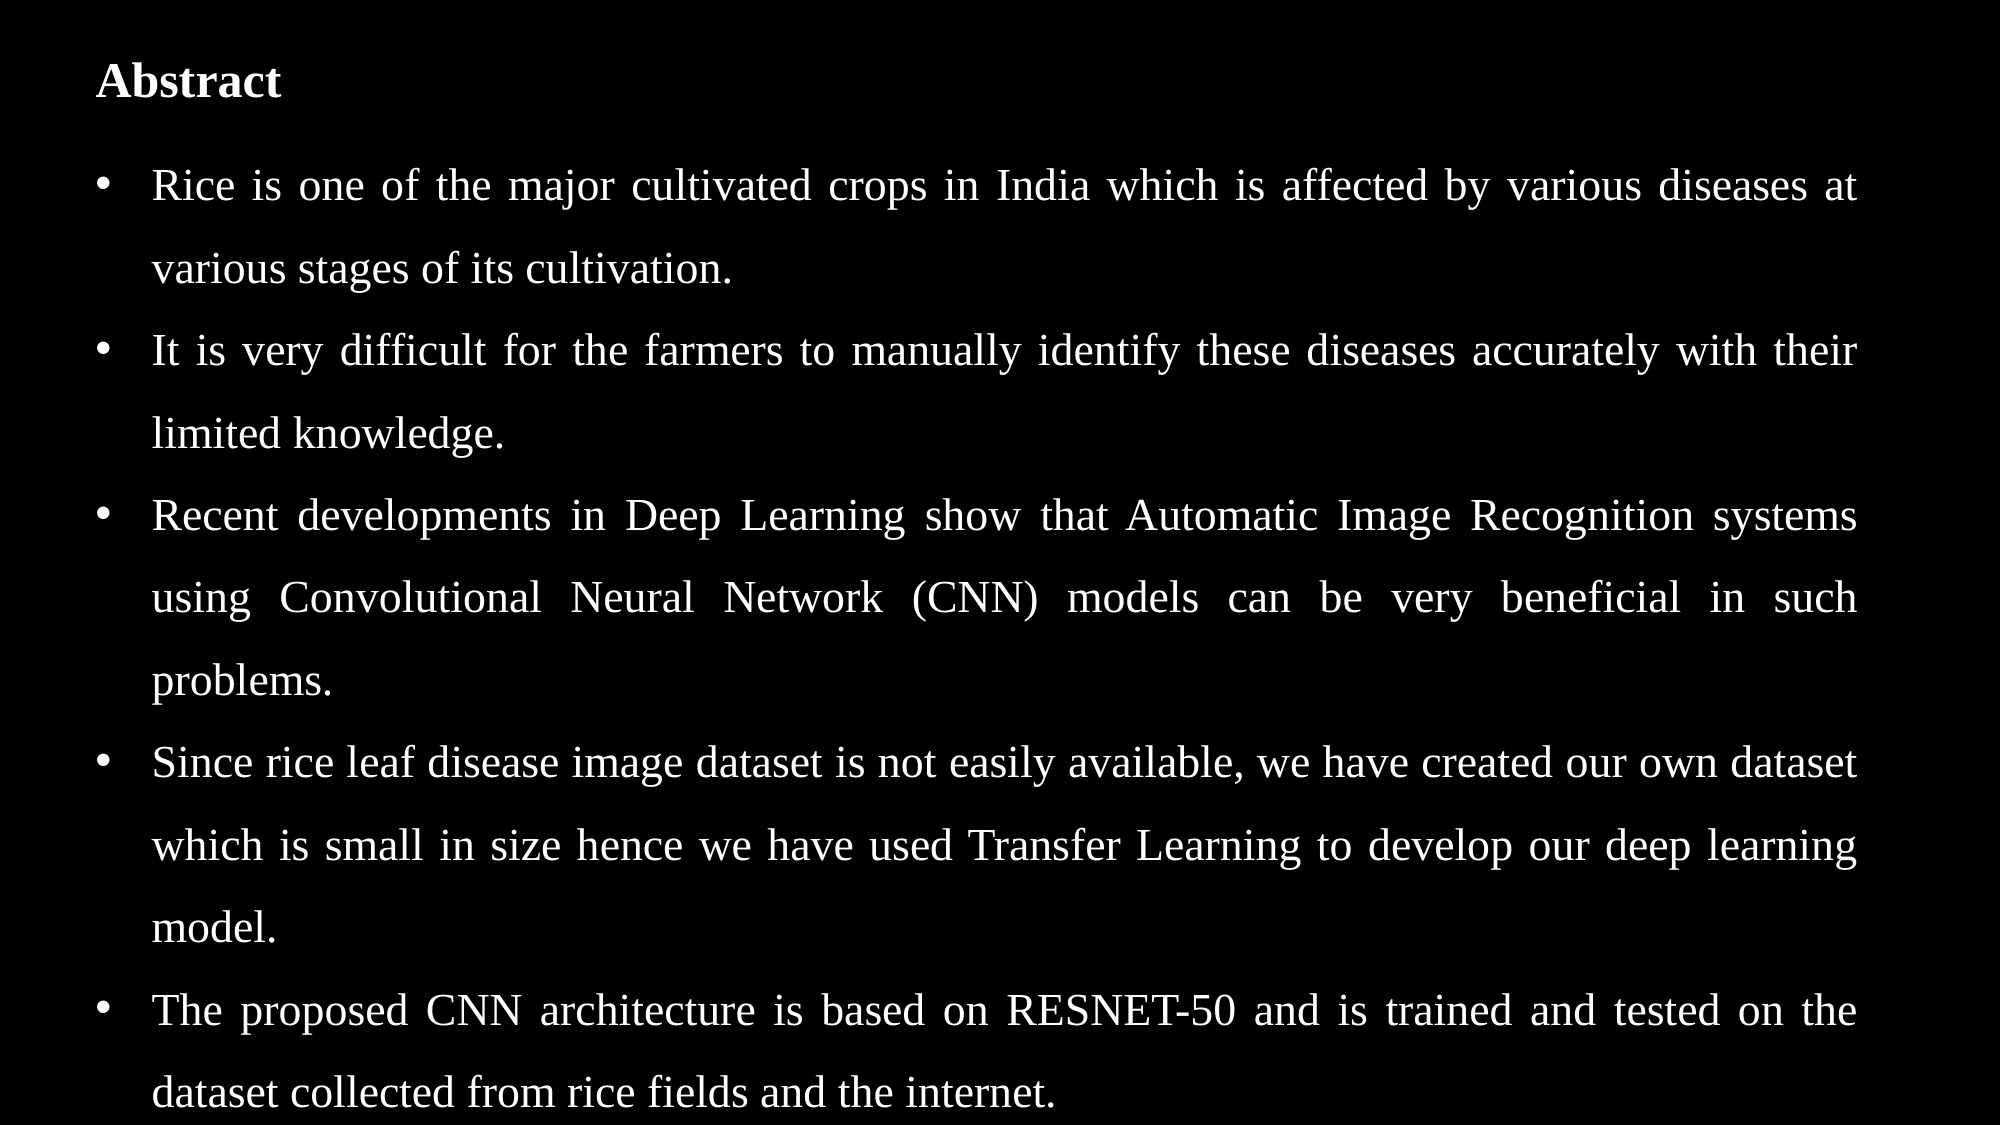

# Abstract
Rice is one of the major cultivated crops in India which is affected by various diseases at various stages of its cultivation.
It is very difficult for the farmers to manually identify these diseases accurately with their limited knowledge.
Recent developments in Deep Learning show that Automatic Image Recognition systems using Convolutional Neural Network (CNN) models can be very beneficial in such problems.
Since rice leaf disease image dataset is not easily available, we have created our own dataset which is small in size hence we have used Transfer Learning to develop our deep learning model.
The proposed CNN architecture is based on RESNET-50 and is trained and tested on the dataset collected from rice fields and the internet.